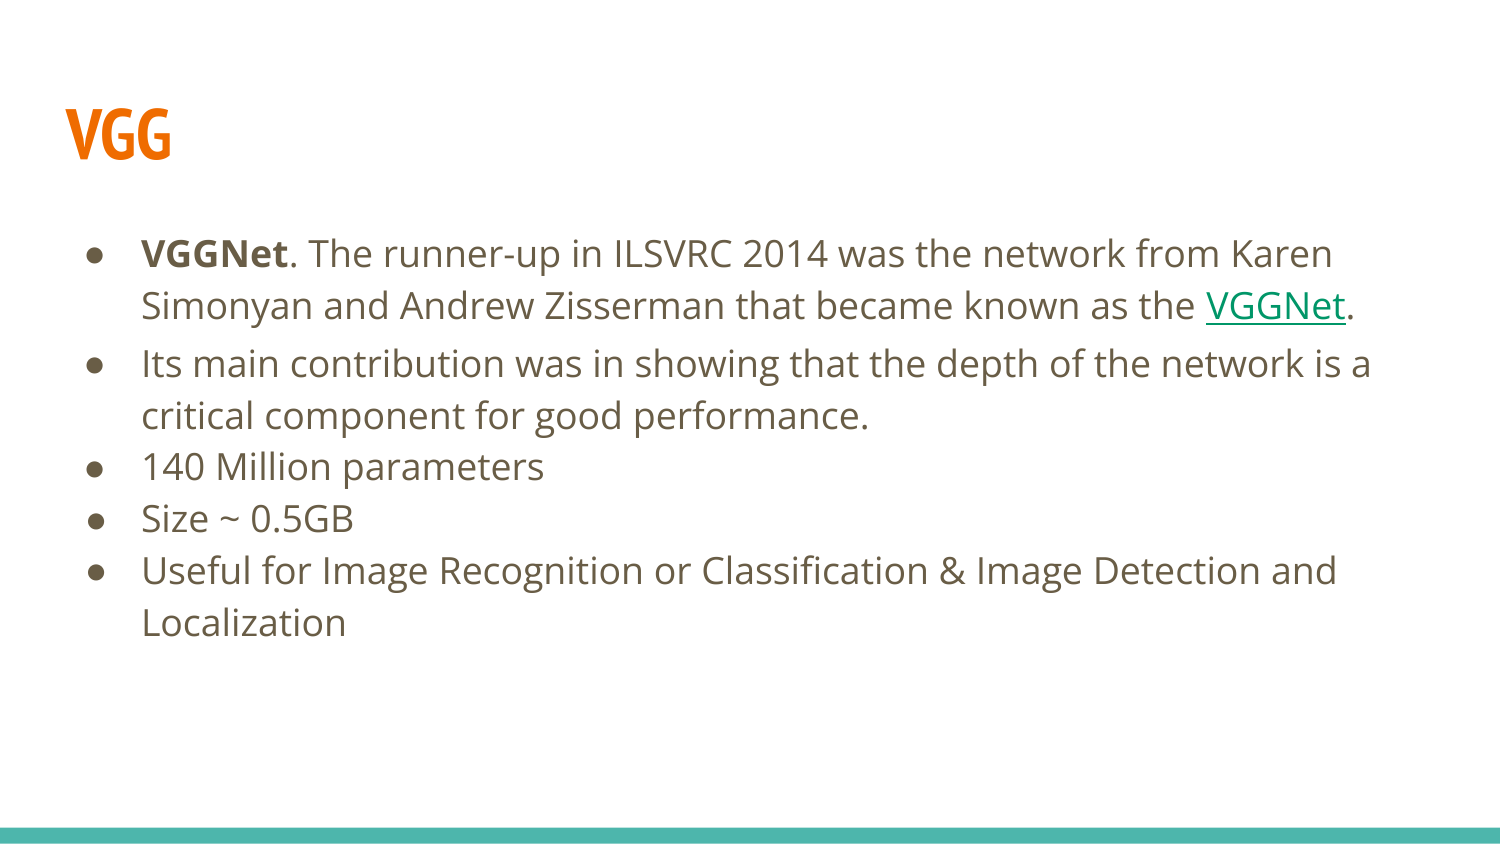

# VGG
VGGNet. The runner-up in ILSVRC 2014 was the network from Karen Simonyan and Andrew Zisserman that became known as the VGGNet.
Its main contribution was in showing that the depth of the network is a critical component for good performance.
140 Million parameters
Size ~ 0.5GB
Useful for Image Recognition or Classification & Image Detection and Localization